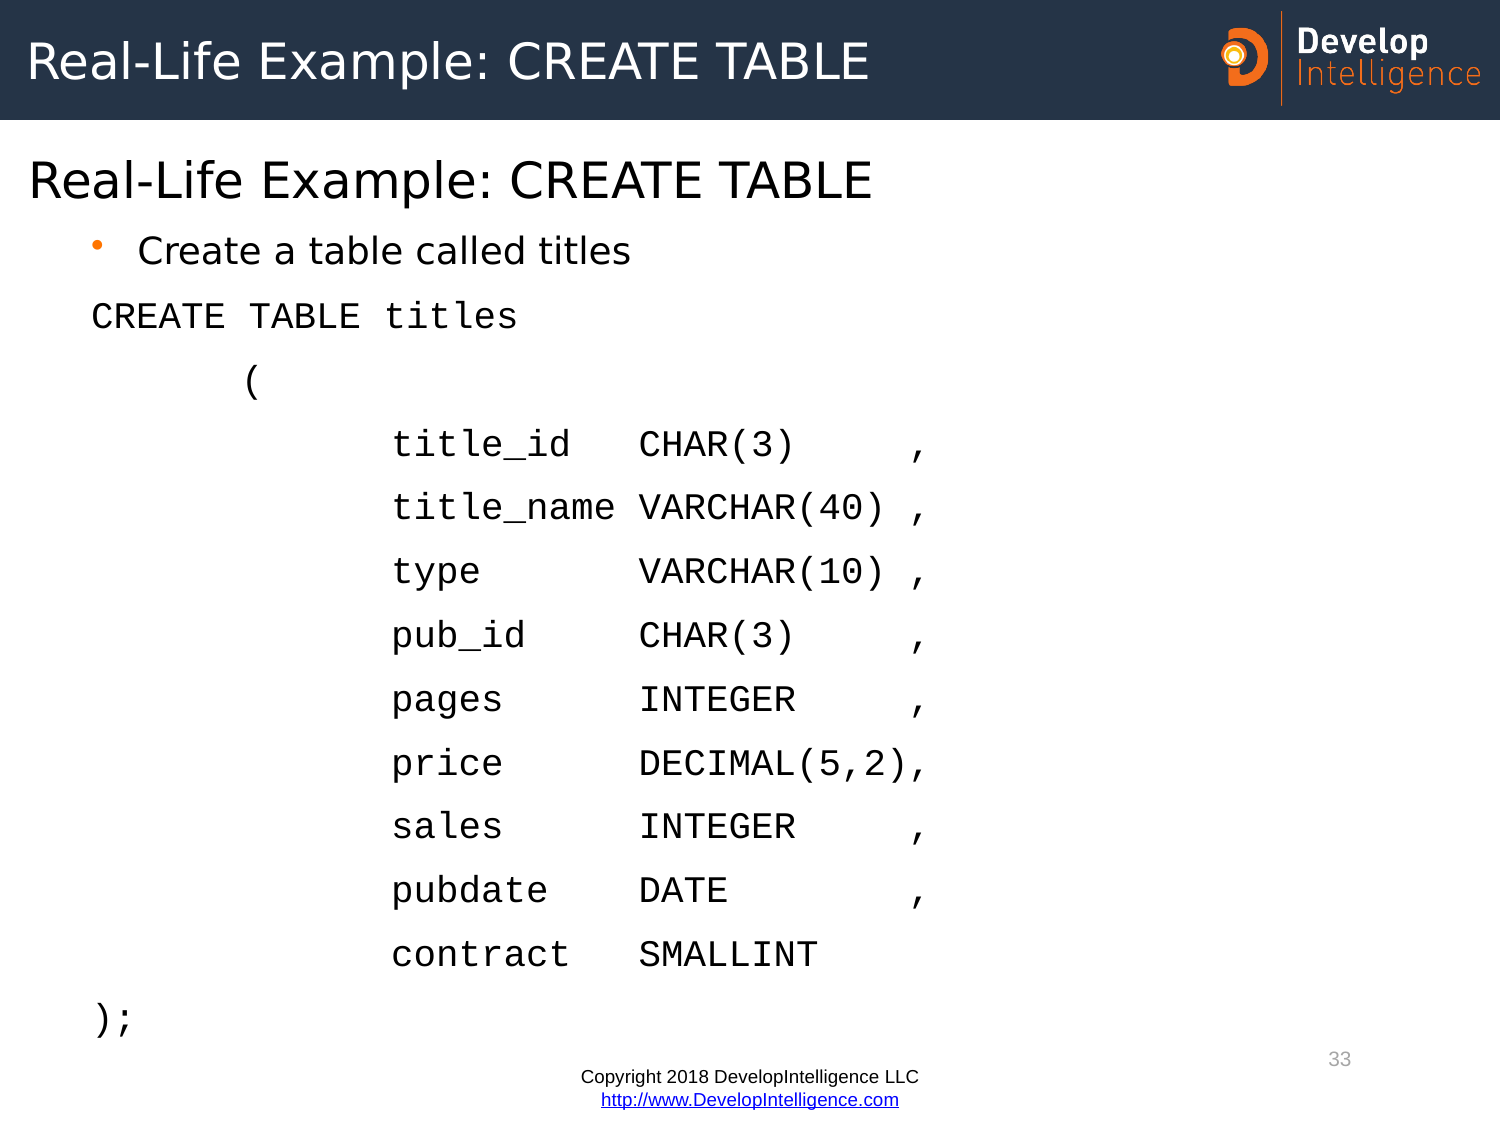

# Real-Life Example: CREATE TABLE
Real-Life Example: CREATE TABLE
Create a table called titles
CREATE TABLE titles
	(
		title_id   CHAR(3)     ,
		title_name VARCHAR(40) ,
		type       VARCHAR(10) ,
		pub_id     CHAR(3)     ,
		pages      INTEGER     ,
		price      DECIMAL(5,2),
		sales      INTEGER     ,
		pubdate    DATE        ,
		contract   SMALLINT
);

33